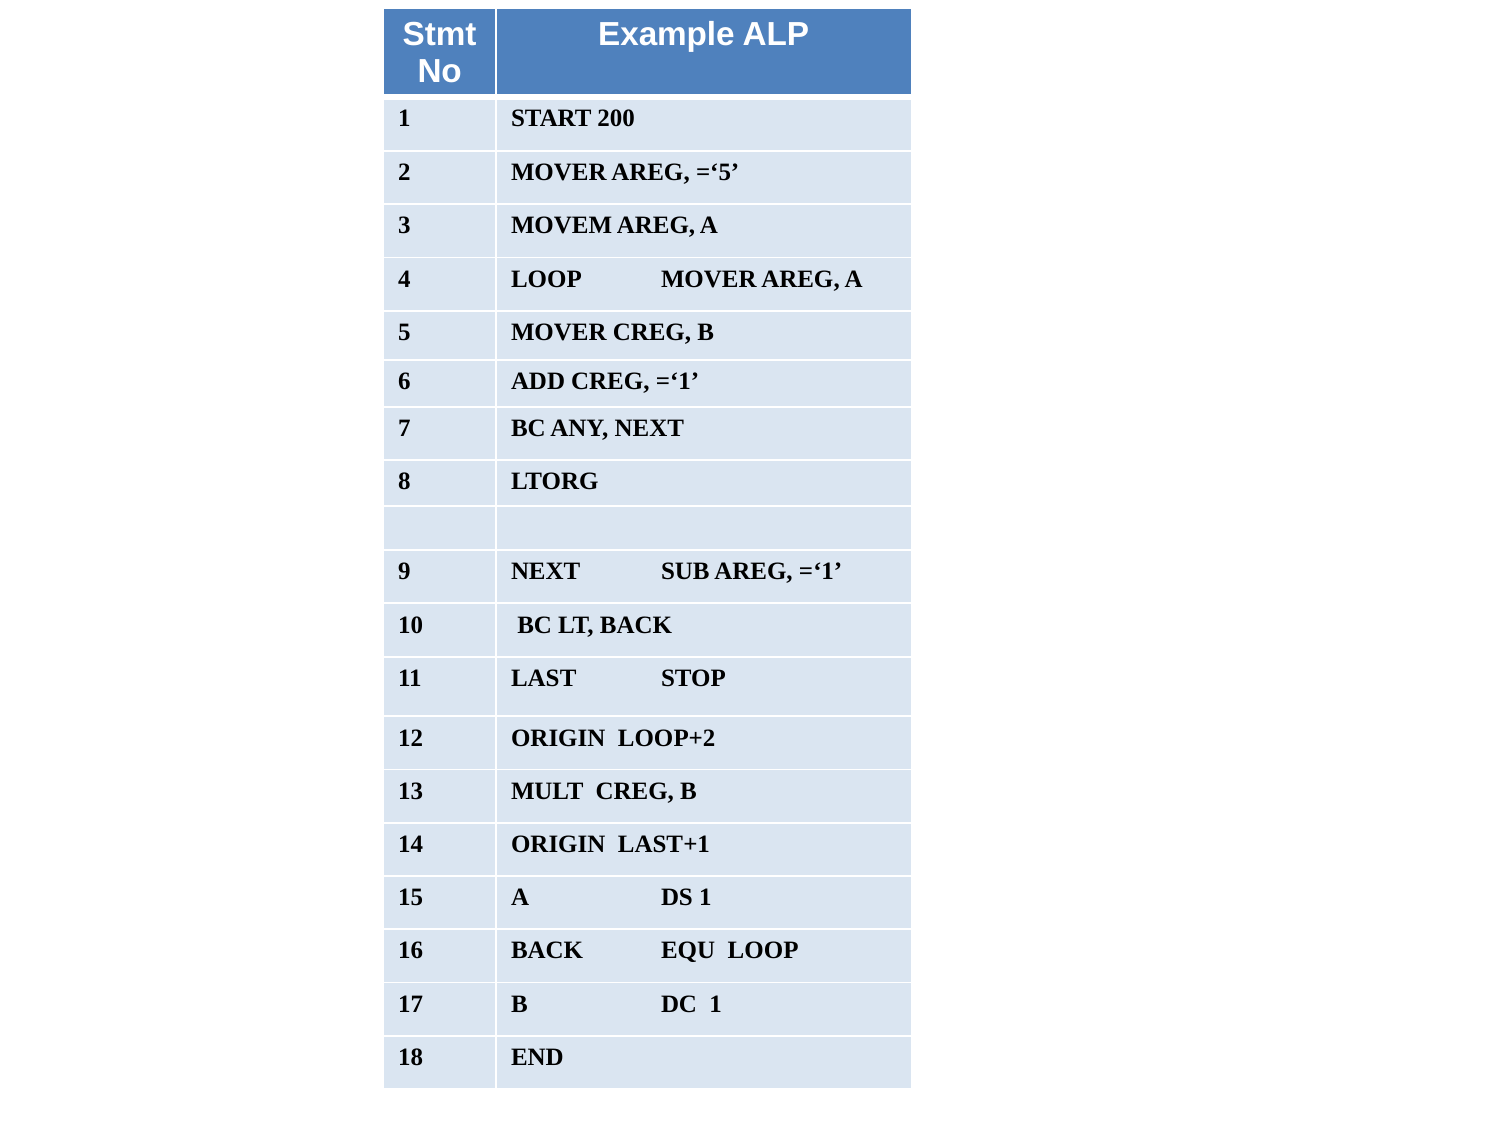

| Stmt No | Example ALP |
| --- | --- |
| 1 | START 200 |
| 2 | MOVER AREG, =‘5’ |
| 3 | MOVEM AREG, A |
| 4 | LOOP MOVER AREG, A |
| 5 | MOVER CREG, B |
| 6 | ADD CREG, =‘1’ |
| 7 | BC ANY, NEXT |
| 8 | LTORG |
|  |  |
| 9 | NEXT SUB AREG, =‘1’ |
| 10 | BC LT, BACK |
| 11 | LAST STOP |
| 12 | ORIGIN LOOP+2 |
| 13 | MULT CREG, B |
| 14 | ORIGIN LAST+1 |
| 15 | A DS 1 |
| 16 | BACK EQU LOOP |
| 17 | B DC 1 |
| 18 | END |